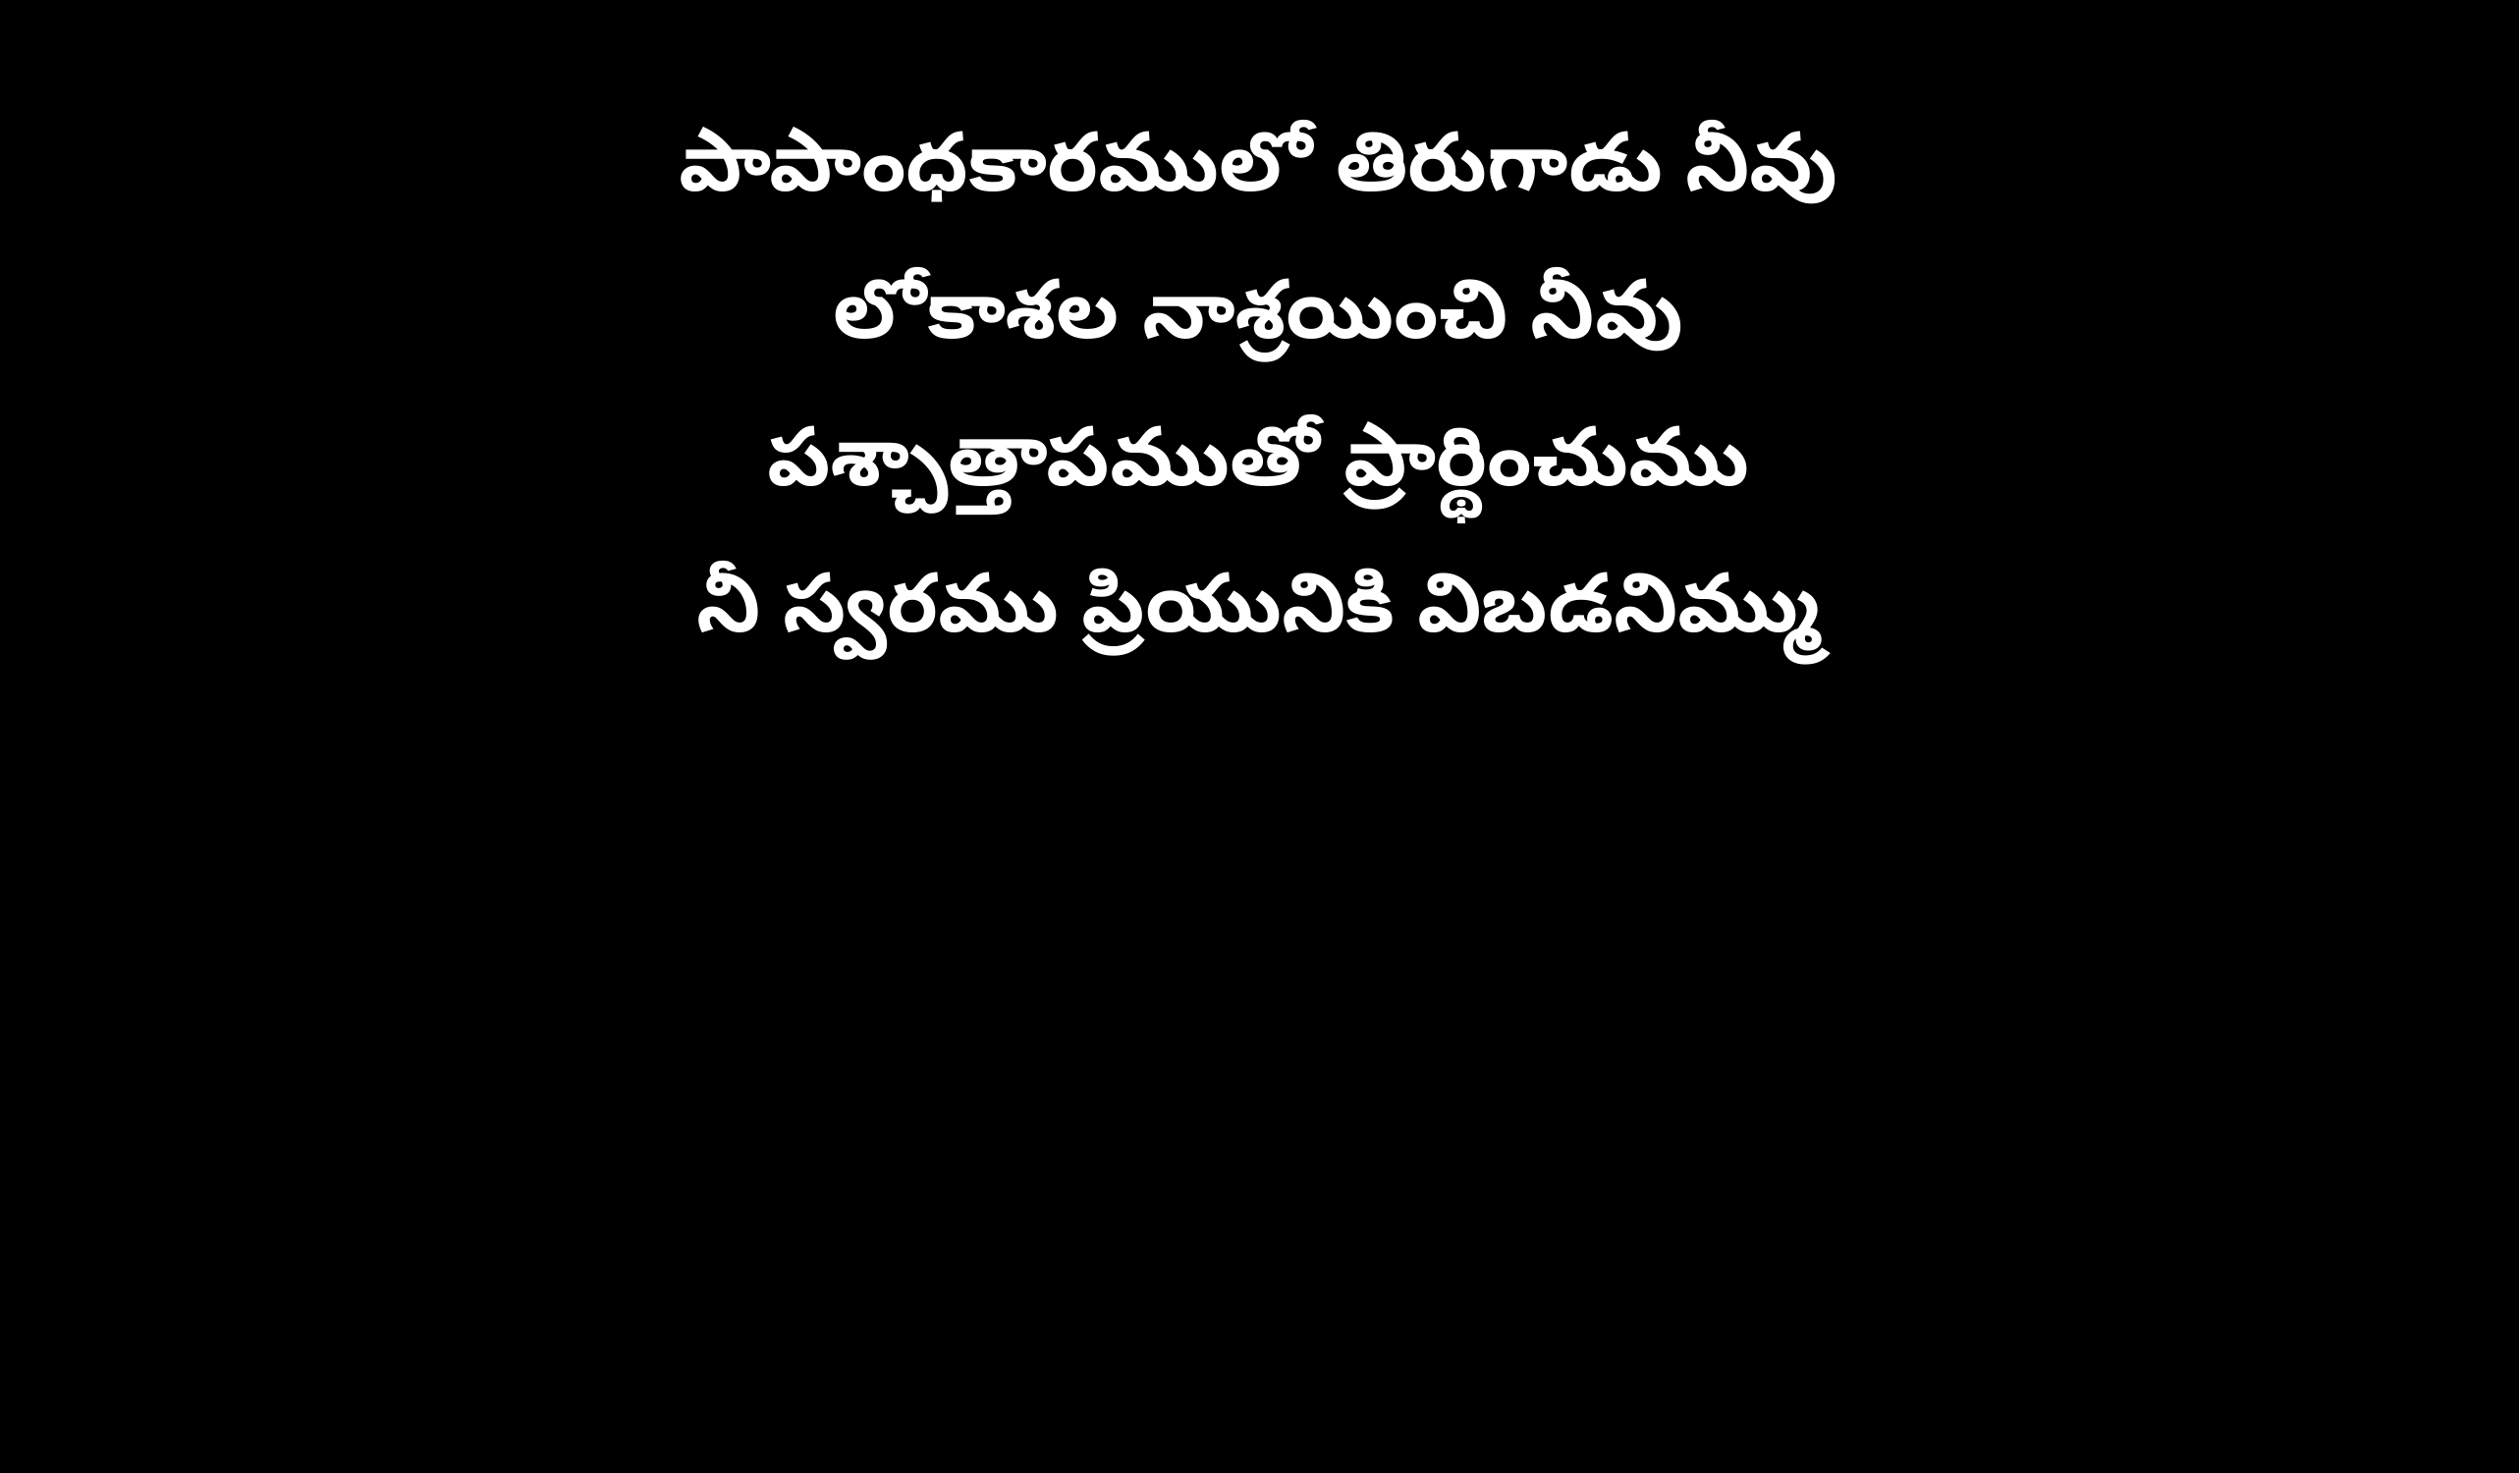

పాపాంధకారములో తిరుగాడు నీవు
లోకాశల నాశ్రయించి నీవు
పశ్చాత్తాపముతో ప్రార్థించుము
నీ స్వరము ప్రియునికి విబడనిమ్ము